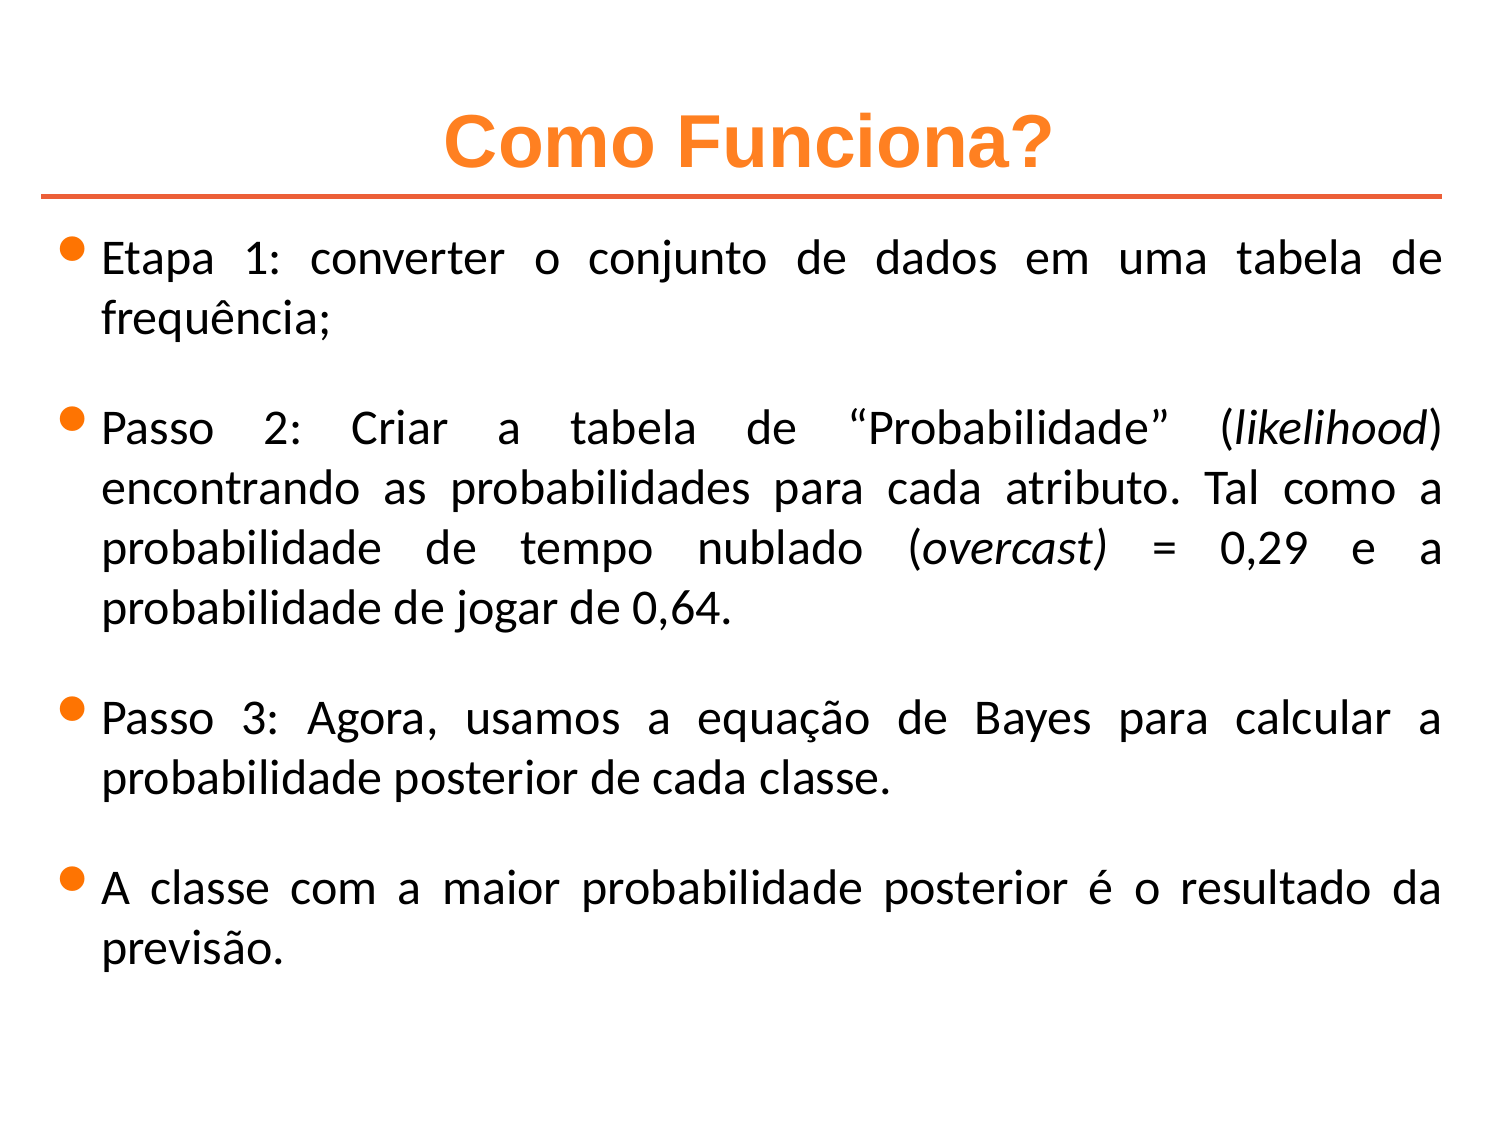

# Como Funciona?
Etapa 1: converter o conjunto de dados em uma tabela de frequência;
Passo 2: Criar a tabela de “Probabilidade” (likelihood) encontrando as probabilidades para cada atributo. Tal como a probabilidade de tempo nublado (overcast) = 0,29 e a probabilidade de jogar de 0,64.
Passo 3: Agora, usamos a equação de Bayes para calcular a probabilidade posterior de cada classe.
A classe com a maior probabilidade posterior é o resultado da previsão.